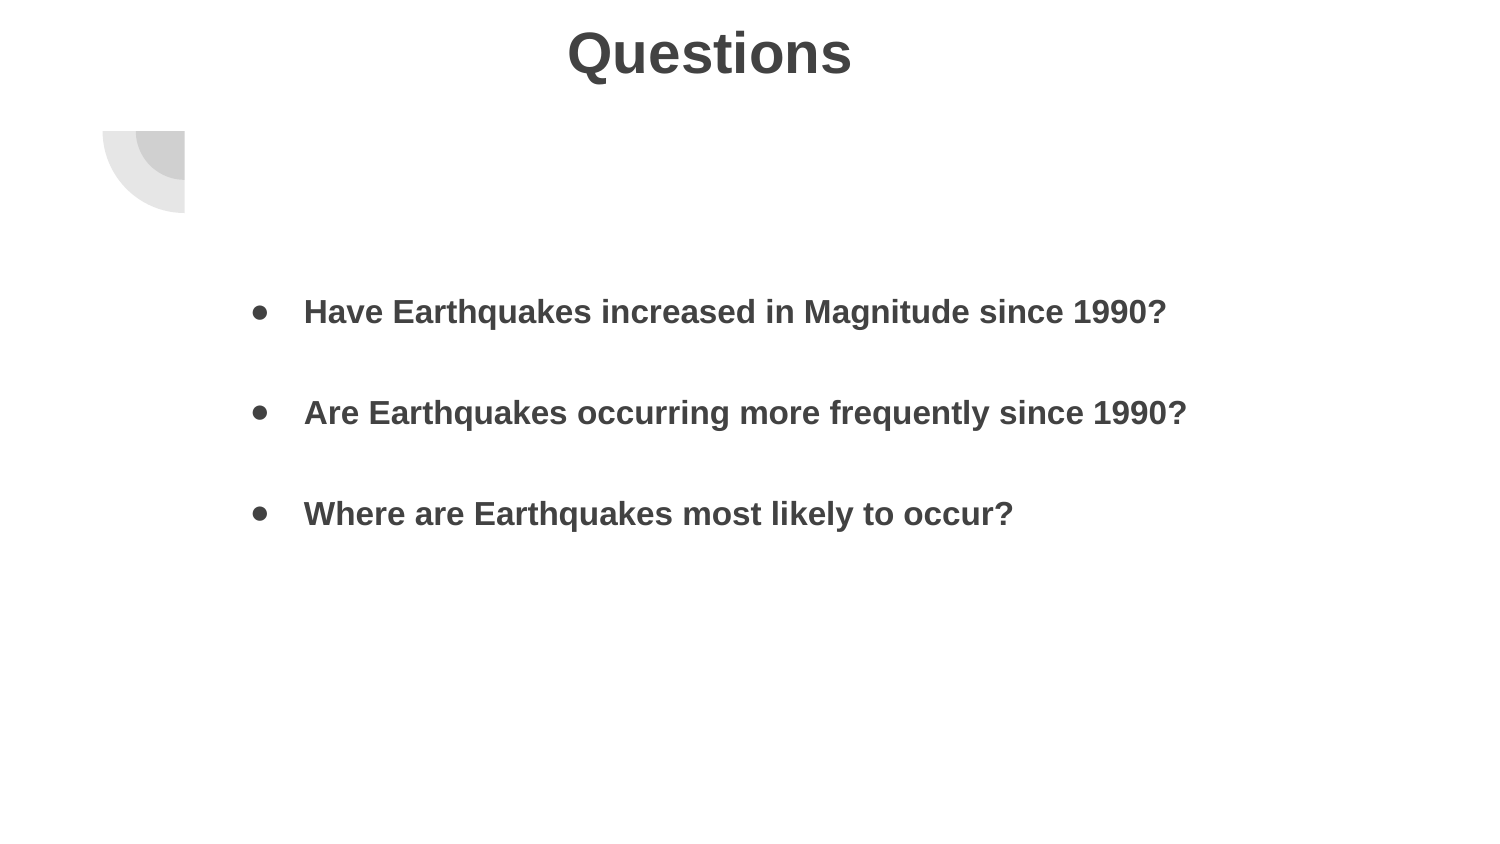

# Questions
Have Earthquakes increased in Magnitude since 1990?
Are Earthquakes occurring more frequently since 1990?
Where are Earthquakes most likely to occur?